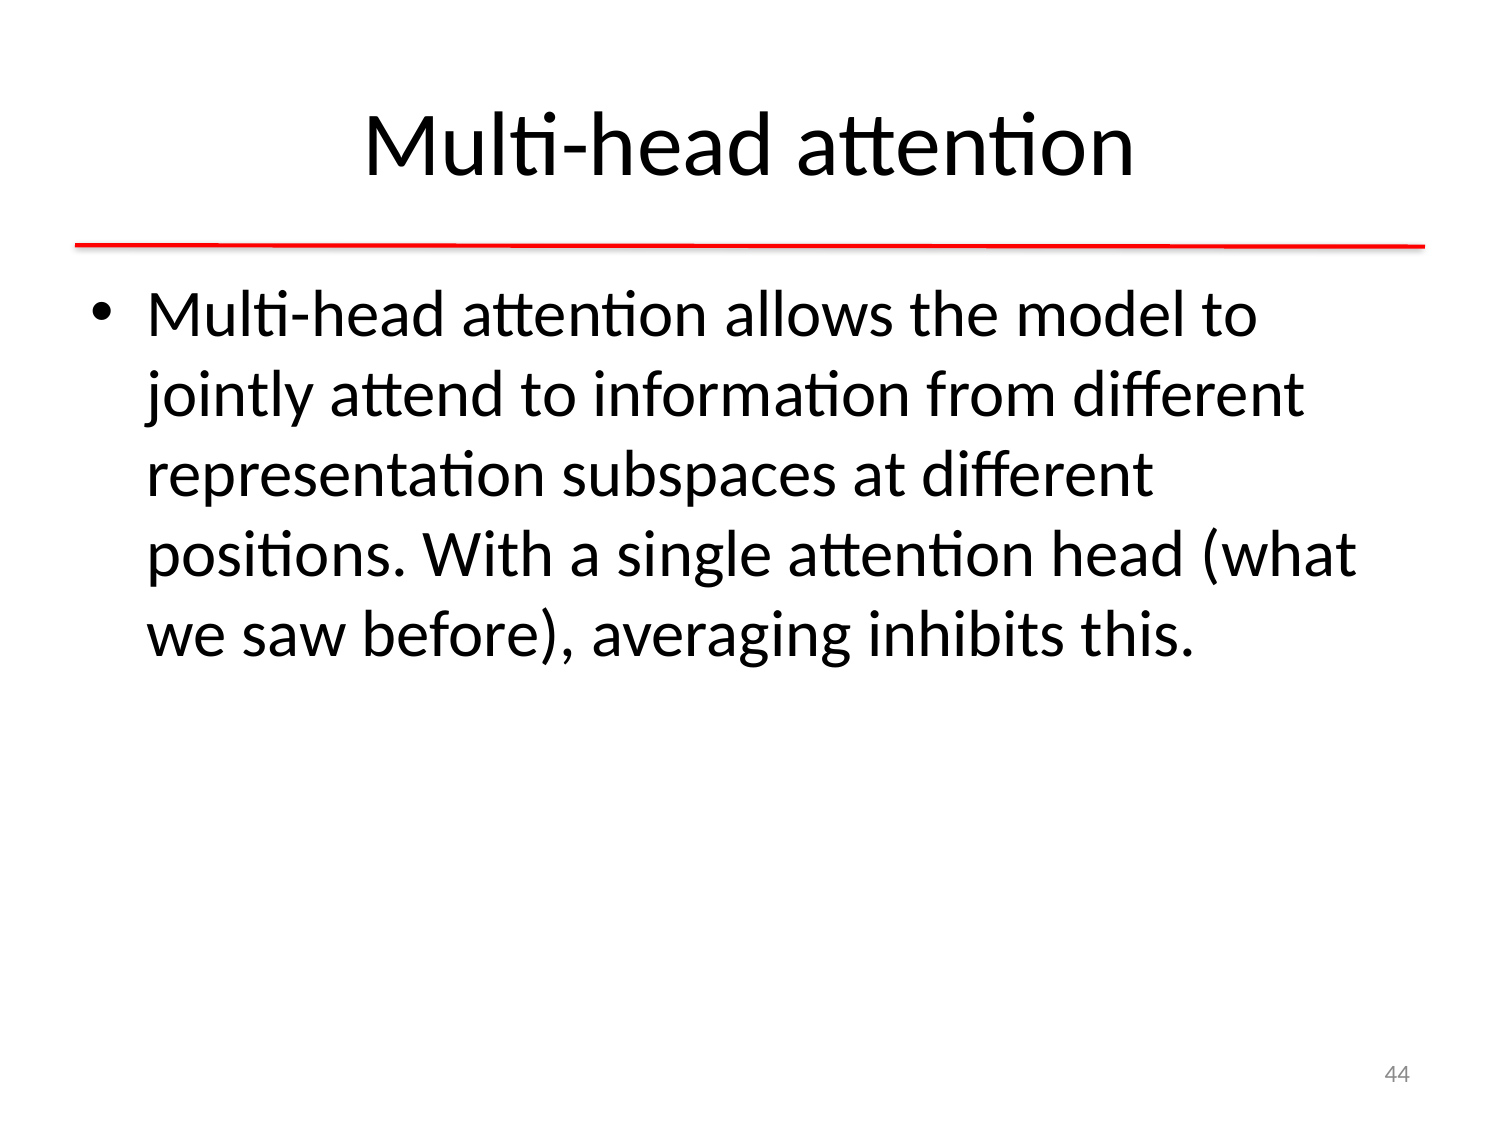

# Multi-head attention
Multi-head attention allows the model to jointly attend to information from different representation subspaces at different positions. With a single attention head (what we saw before), averaging inhibits this.

44